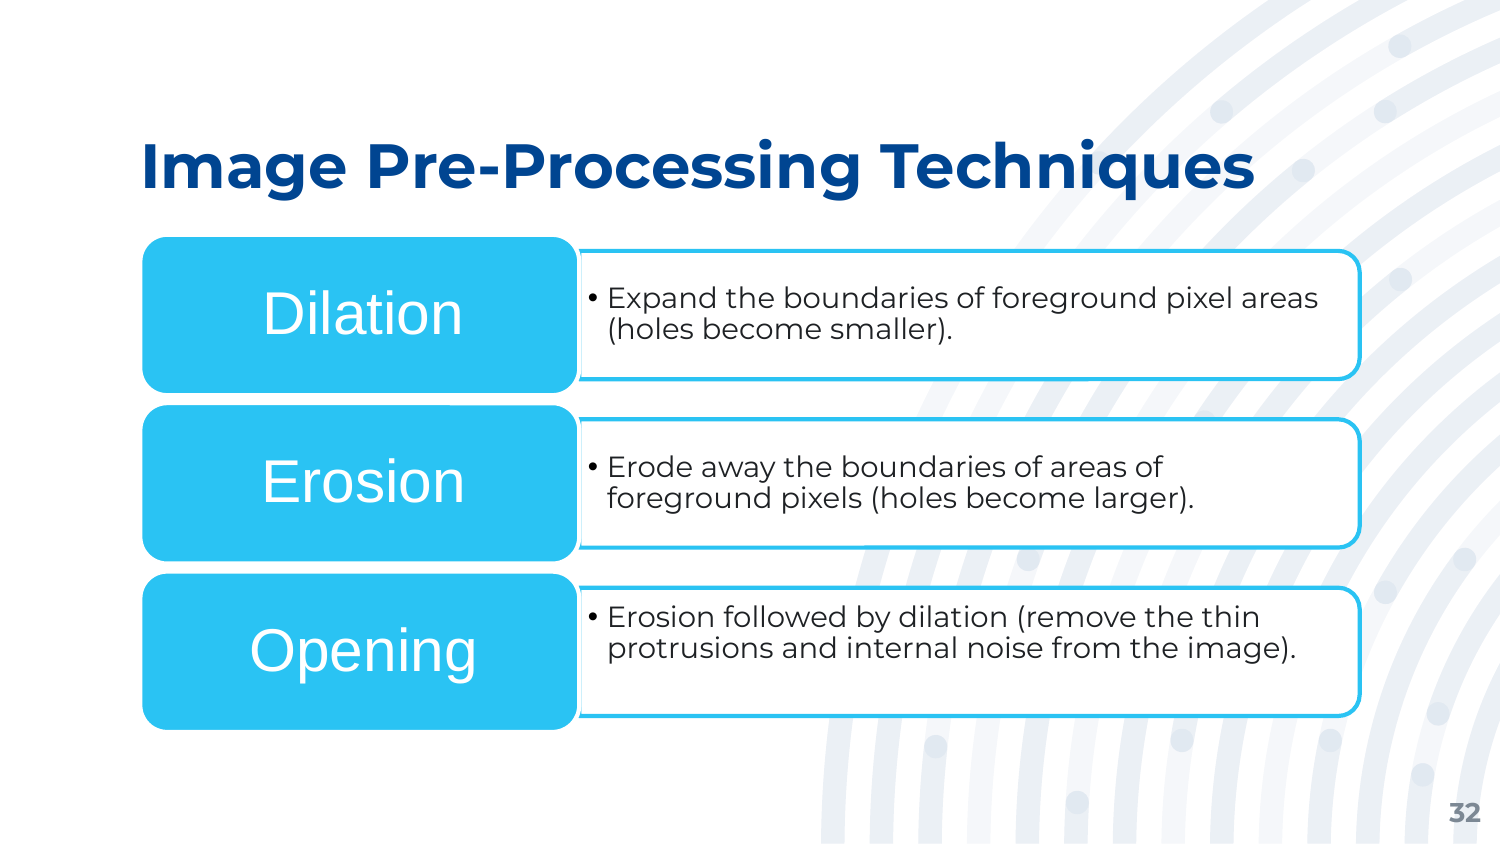

# Image Pre-Processing Techniques
Expand the boundaries of foreground pixel areas (holes become smaller).
Dilation
Erode away the boundaries of areas of foreground pixels (holes become larger).
Erosion
Erosion followed by dilation (remove the thin protrusions and internal noise from the image).

Opening
32